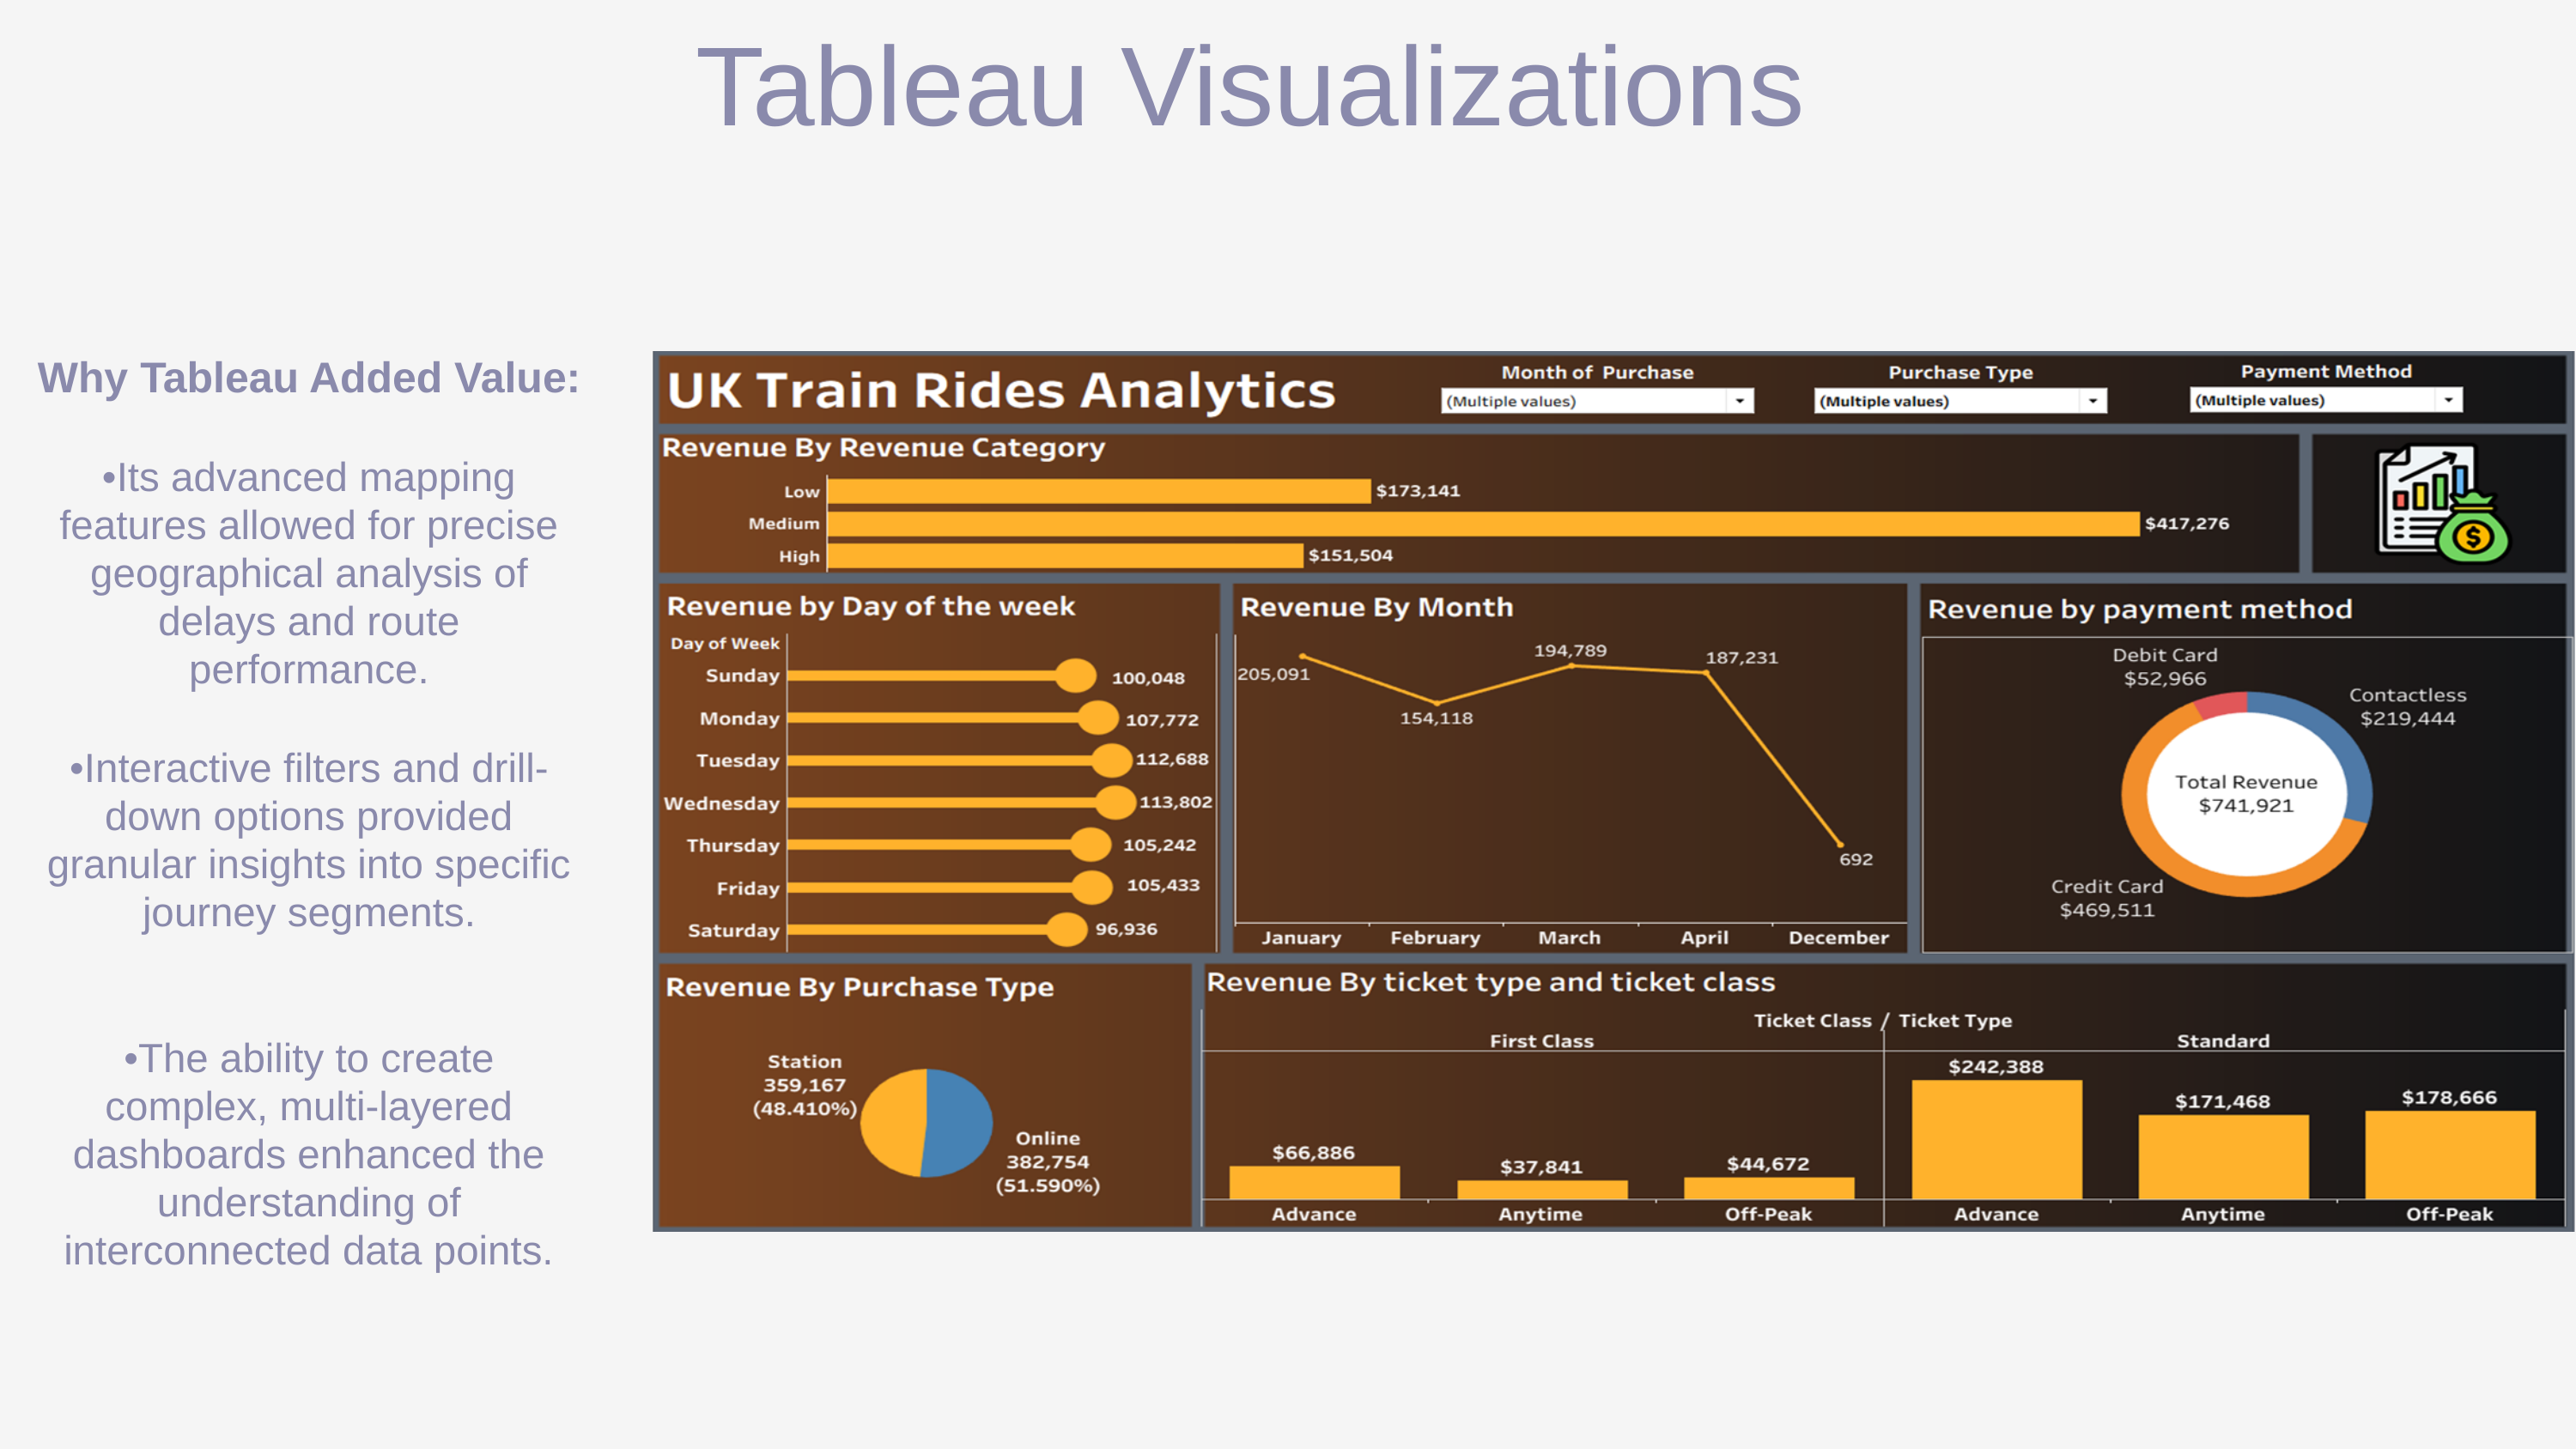

Tableau Visualizations

Why Tableau Added Value:

•Its advanced mapping features allowed for precise geographical analysis of delays and route performance.
•Interactive filters and drill-down options provided granular insights into specific journey segments.
•The ability to create complex, multi-layered dashboards enhanced the understanding of interconnected data points.